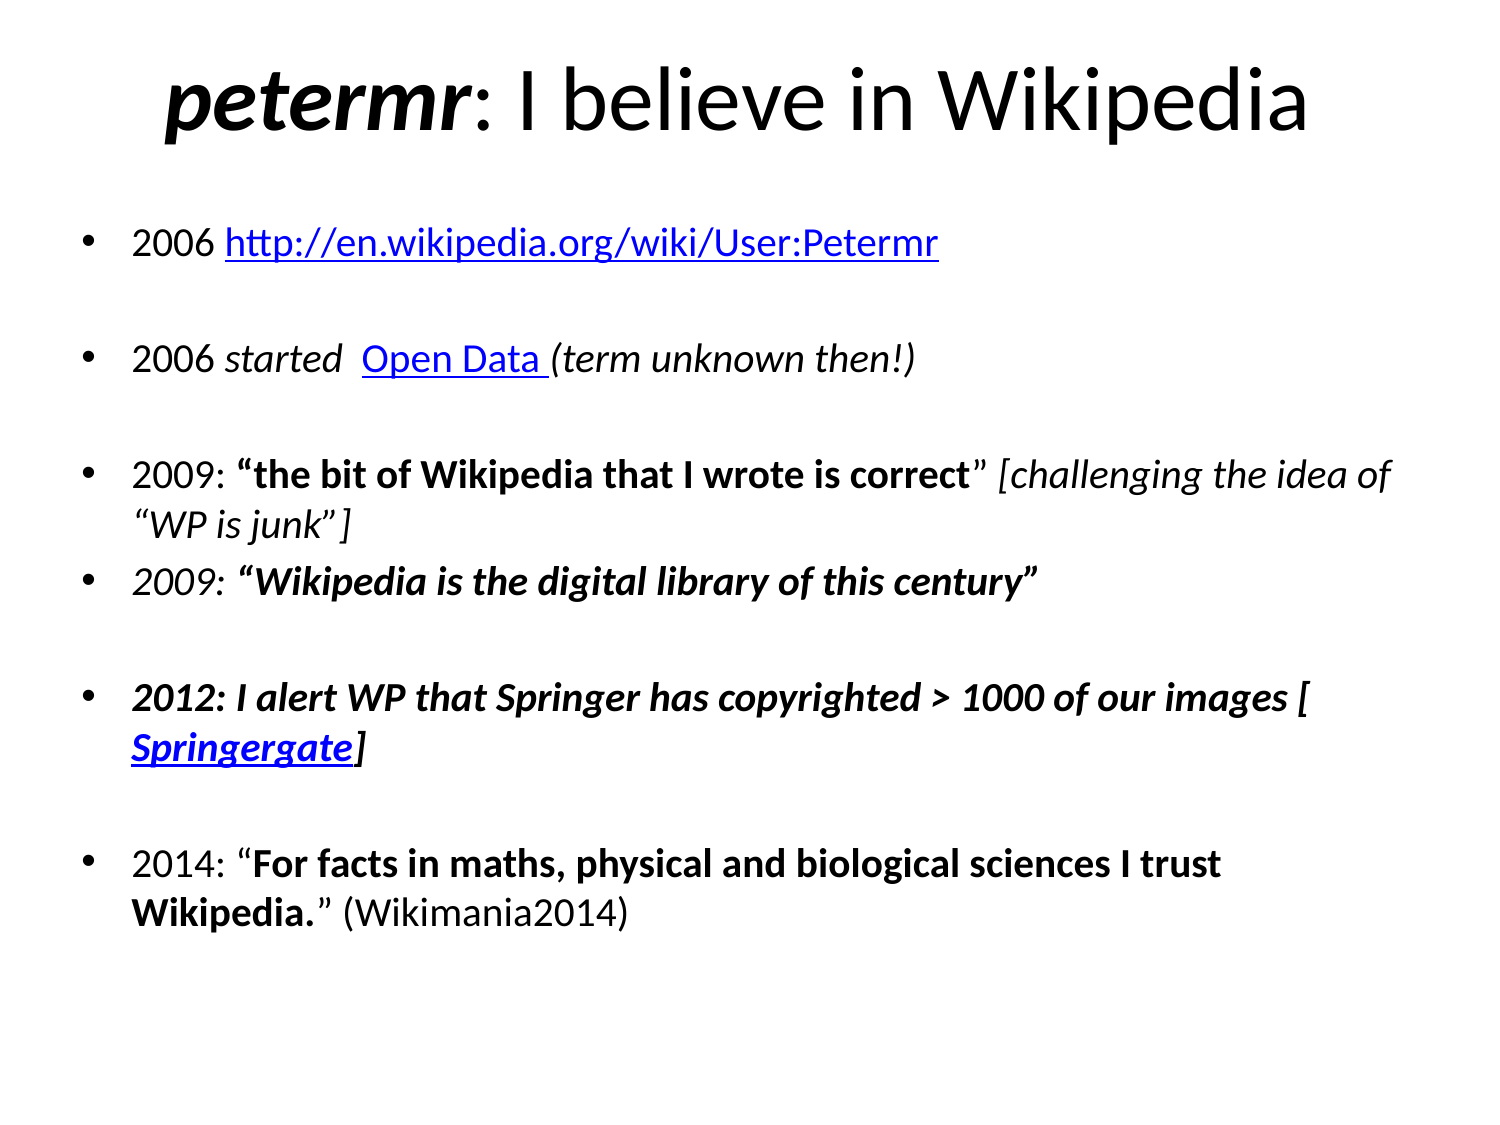

# petermr: I believe in Wikipedia
2006 http://en.wikipedia.org/wiki/User:Petermr

2006 started  Open Data (term unknown then!)

2009: “the bit of Wikipedia that I wrote is correct” [challenging the idea of “WP is junk”]
2009: “Wikipedia is the digital library of this century”

2012: I alert WP that Springer has copyrighted > 1000 of our images [Springergate]

2014: “For facts in maths, physical and biological sciences I trust Wikipedia.” (Wikimania2014)